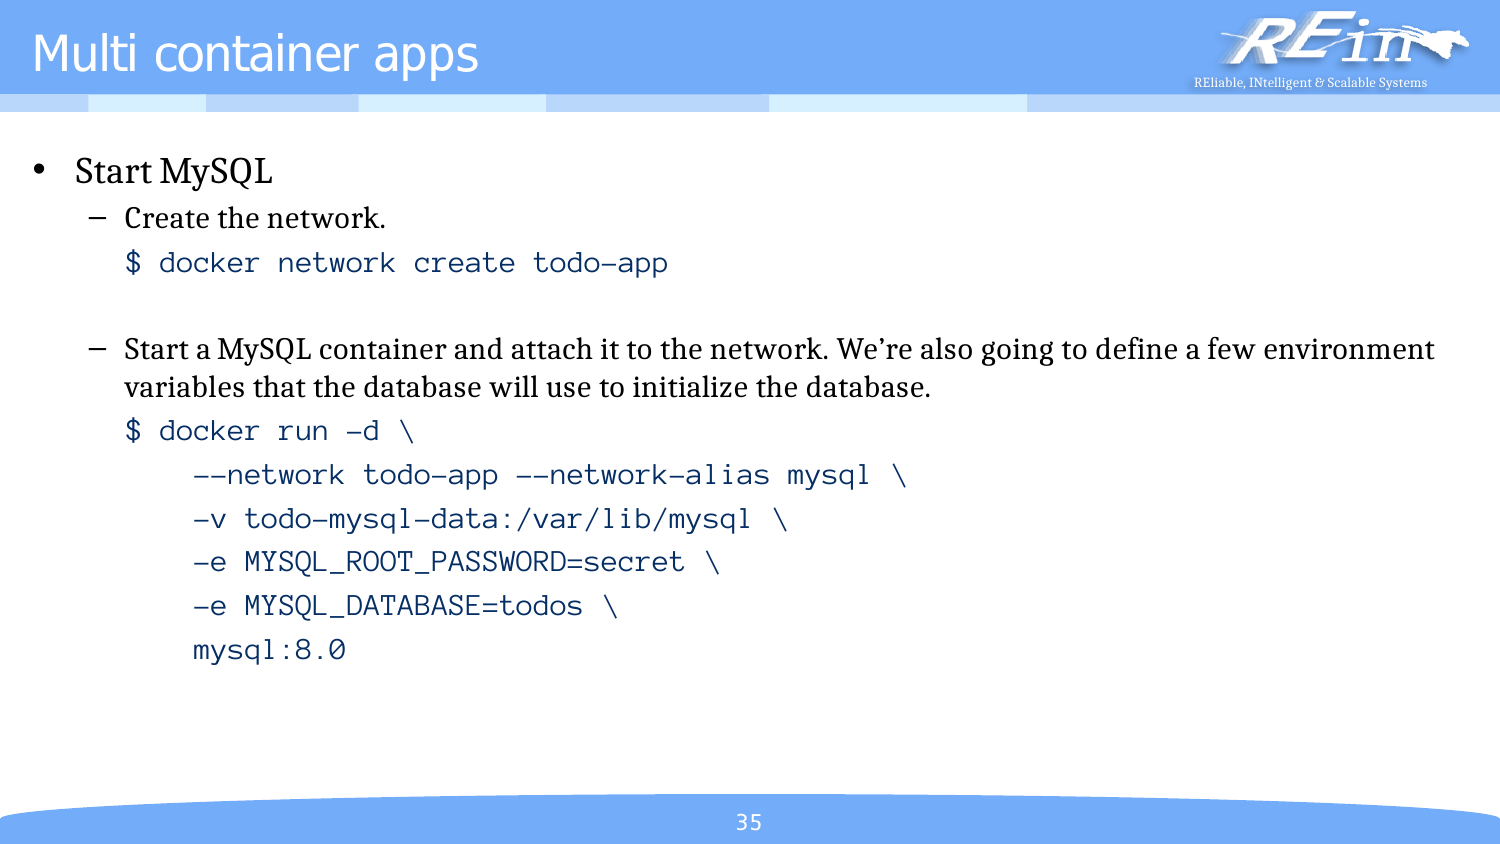

# Multi container apps
Start MySQL
Create the network.
$ docker network create todo-app

Start a MySQL container and attach it to the network. We’re also going to define a few environment variables that the database will use to initialize the database.
$ docker run -d \
    --network todo-app --network-alias mysql \
    -v todo-mysql-data:/var/lib/mysql \
    -e MYSQL_ROOT_PASSWORD=secret \
    -e MYSQL_DATABASE=todos \
    mysql:8.0

35